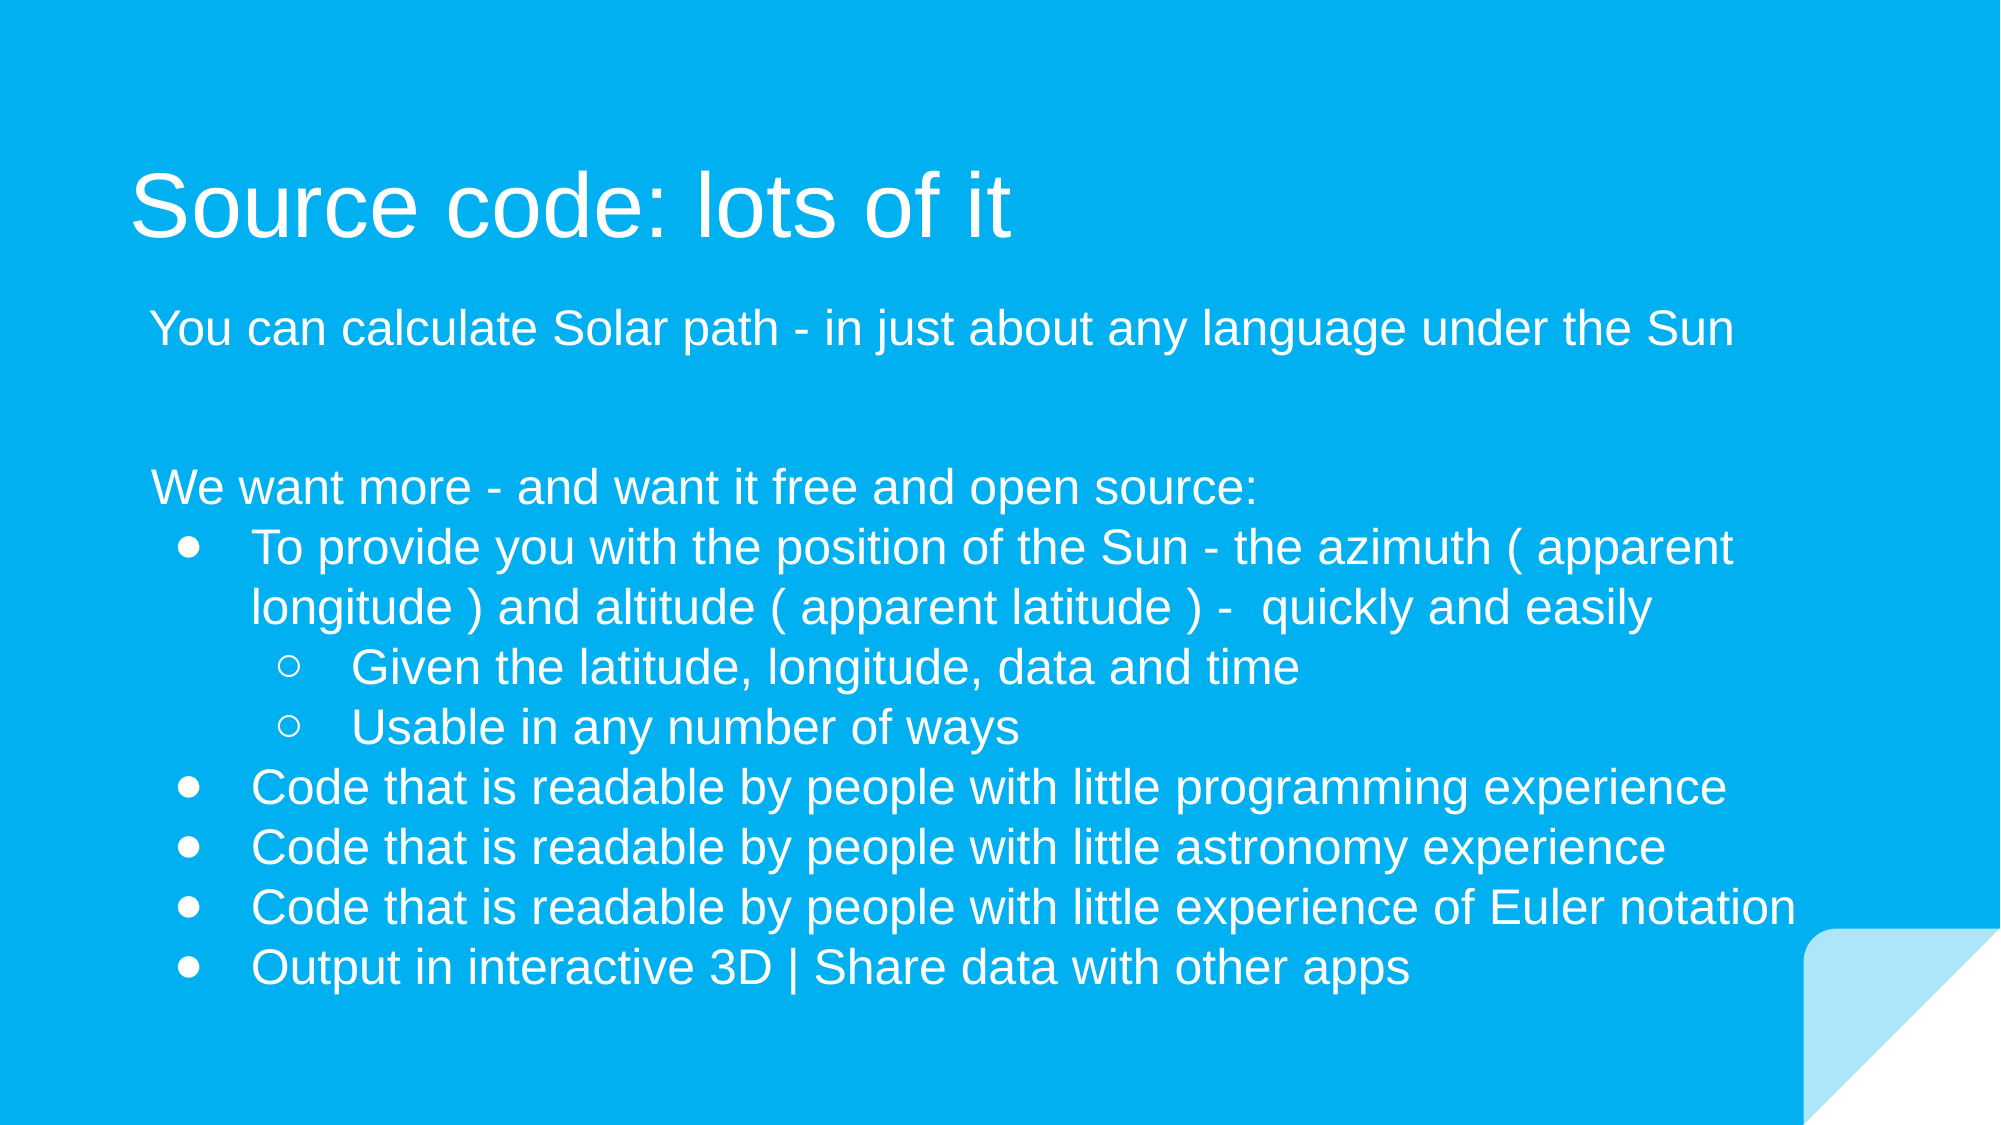

# Source code: lots of it
You can calculate Solar path - in just about any language under the Sun
We want more - and want it free and open source:
To provide you with the position of the Sun - the azimuth ( apparent longitude ) and altitude ( apparent latitude ) -  quickly and easily
Given the latitude, longitude, data and time
Usable in any number of ways
Code that is readable by people with little programming experience
Code that is readable by people with little astronomy experience
Code that is readable by people with little experience of Euler notation
Output in interactive 3D | Share data with other apps